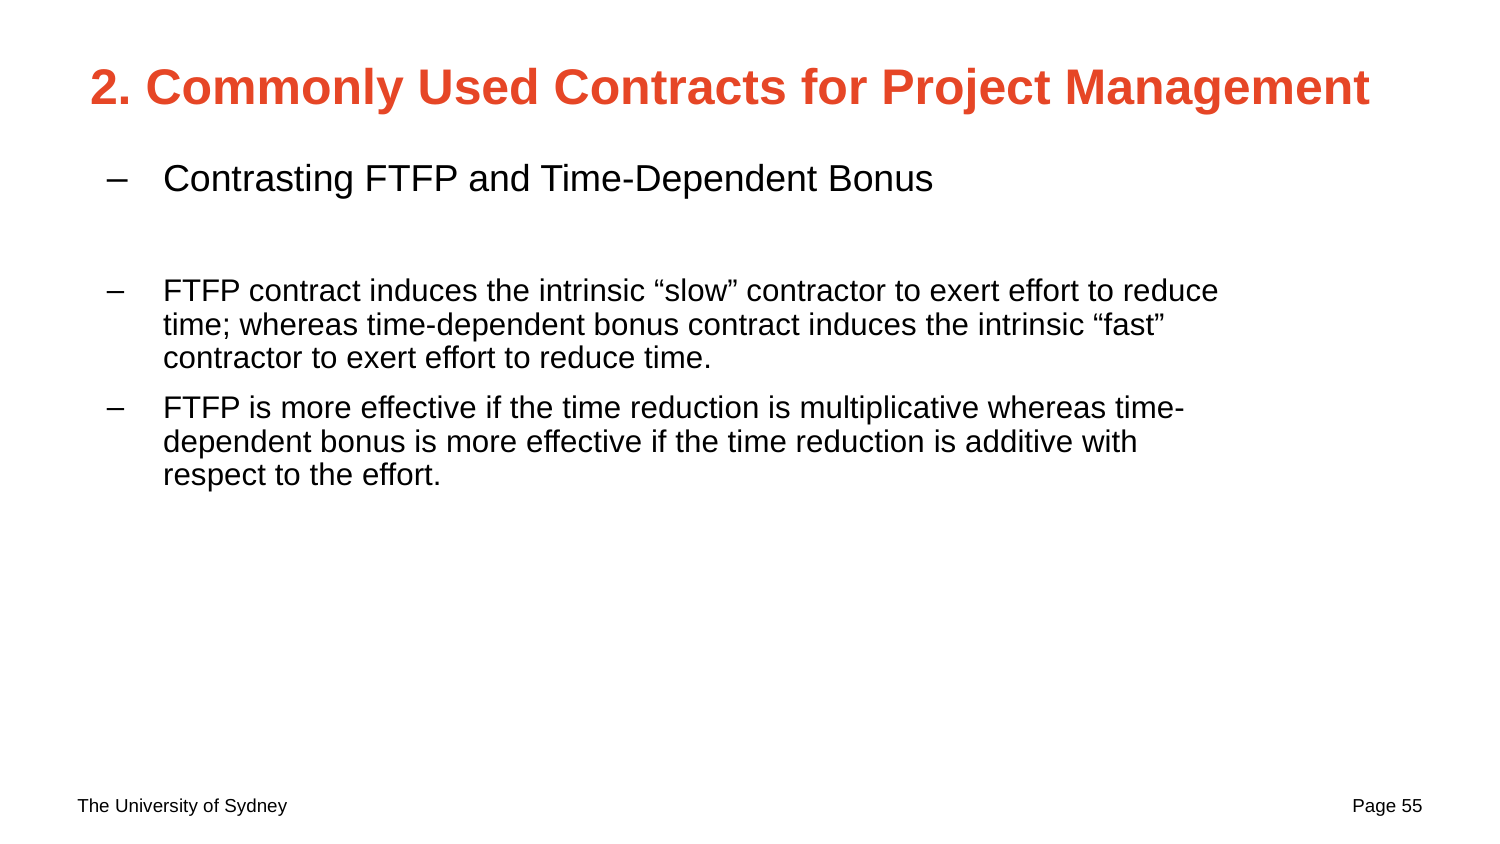

# 2. Commonly Used Contracts for Project Management
Contrasting FTFP and Time-Dependent Bonus

FTFP contract induces the intrinsic “slow” contractor to exert effort to reduce time; whereas time-dependent bonus contract induces the intrinsic “fast” contractor to exert effort to reduce time.
FTFP is more effective if the time reduction is multiplicative whereas time-dependent bonus is more effective if the time reduction is additive with respect to the effort.